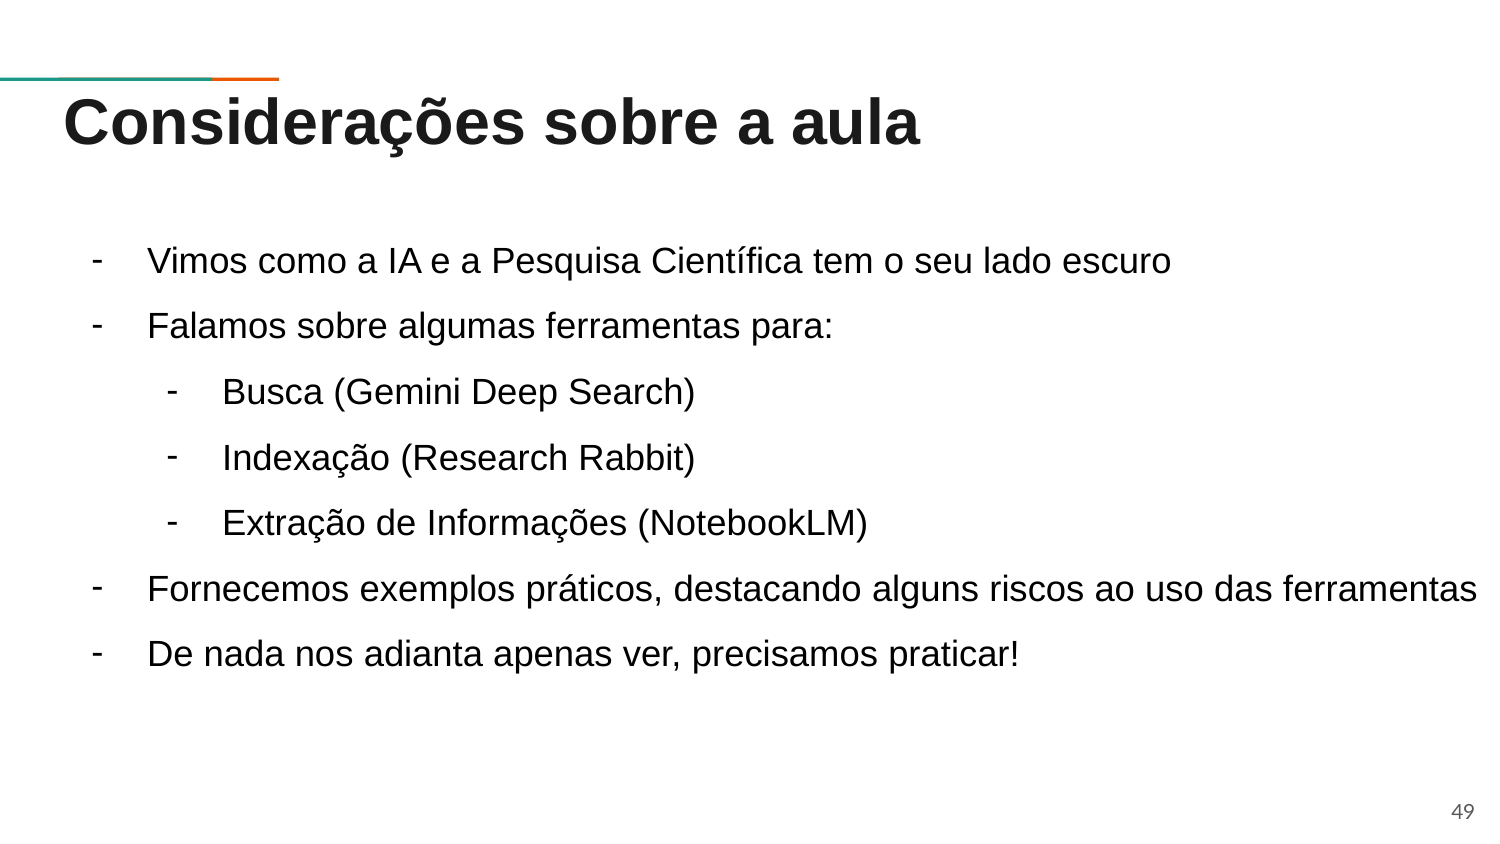

# Considerações sobre a aula
Vimos como a IA e a Pesquisa Científica tem o seu lado escuro
Falamos sobre algumas ferramentas para:
Busca (Gemini Deep Search)
Indexação (Research Rabbit)
Extração de Informações (NotebookLM)
Fornecemos exemplos práticos, destacando alguns riscos ao uso das ferramentas
De nada nos adianta apenas ver, precisamos praticar!
49